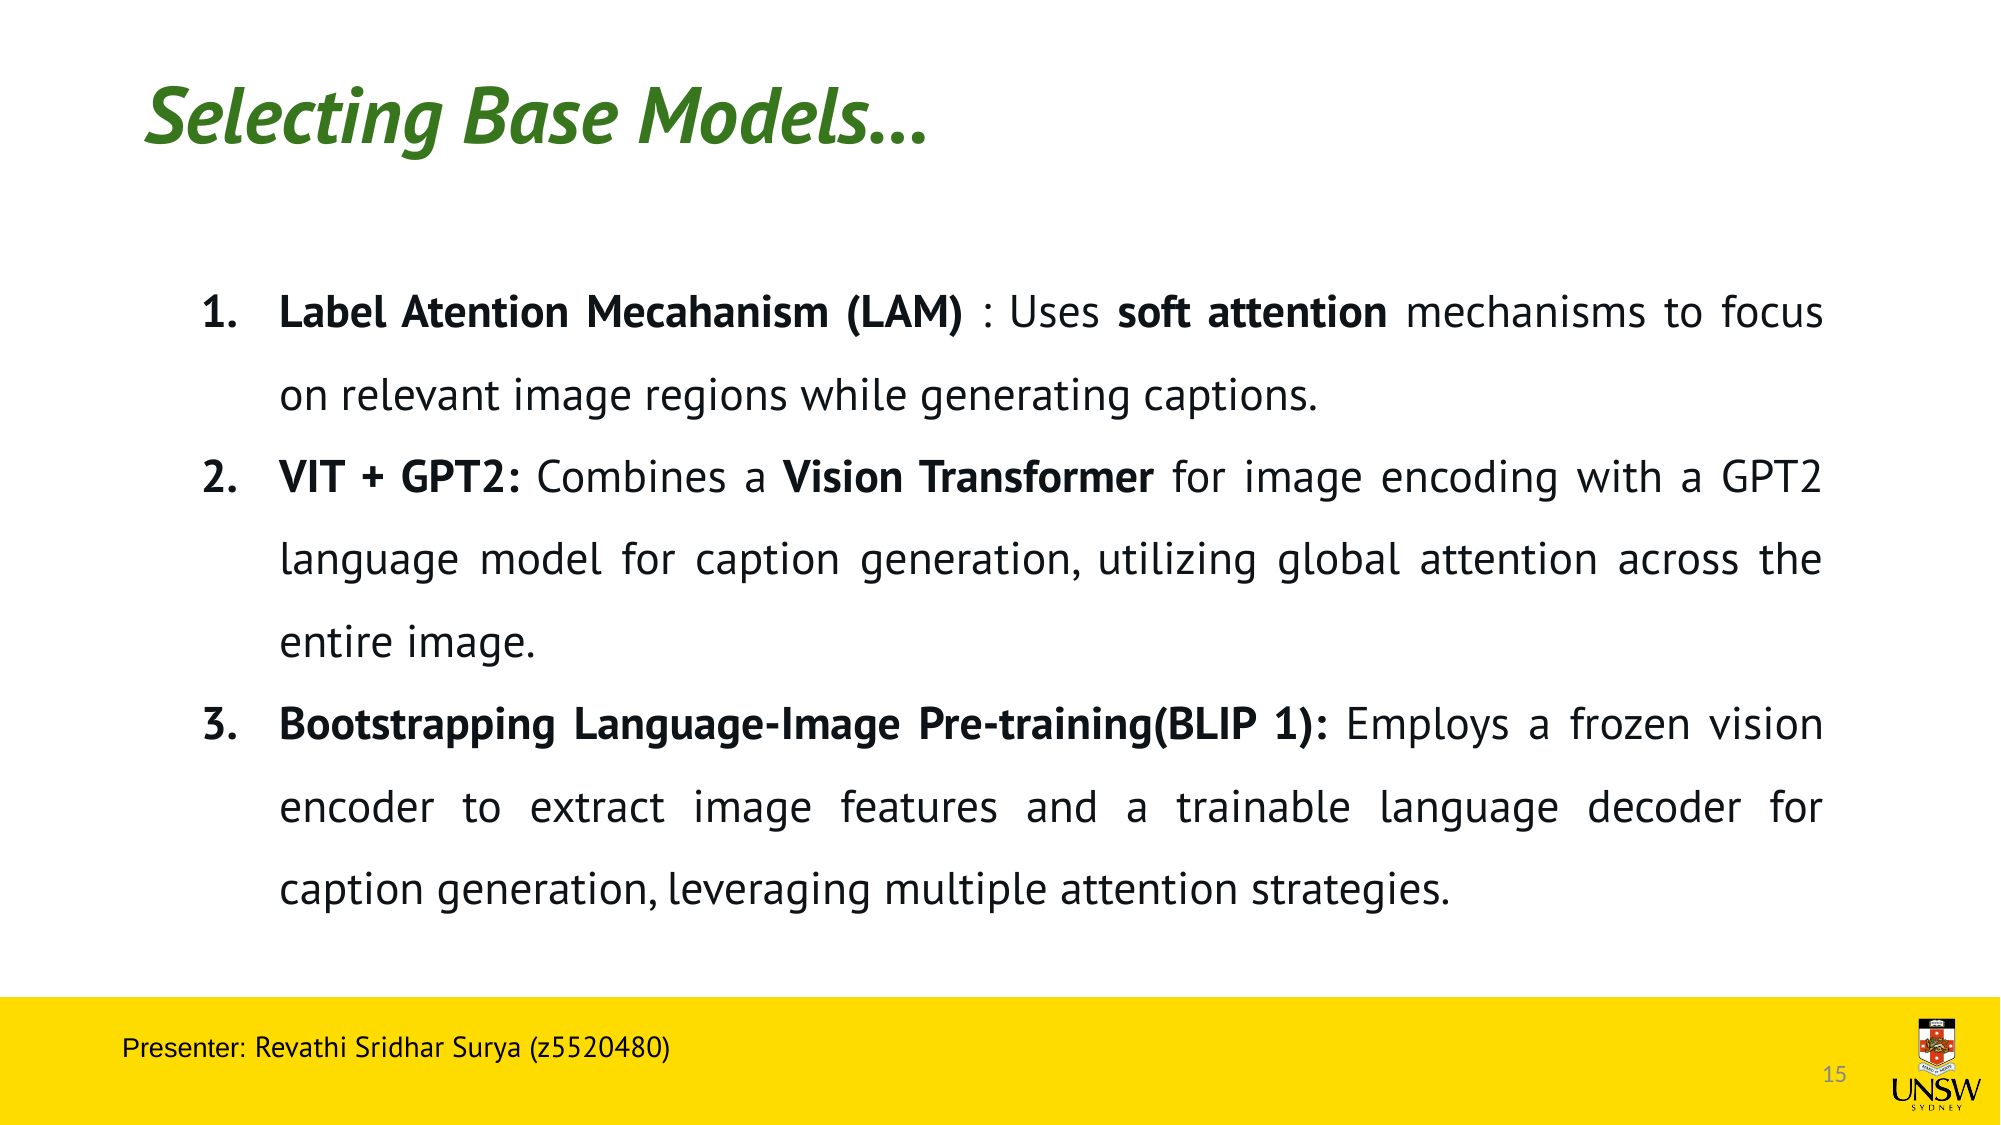

Selecting Base Models…

Label Atention Mecahanism (LAM) : Uses soft attention mechanisms to focus on relevant image regions while generating captions.
VIT + GPT2: Combines a Vision Transformer for image encoding with a GPT2 language model for caption generation, utilizing global attention across the entire image.
Bootstrapping Language-Image Pre-training(BLIP 1): Employs a frozen vision encoder to extract image features and a trainable language decoder for caption generation, leveraging multiple attention strategies.
Presenter: Revathi Sridhar Surya (z5520480)

15